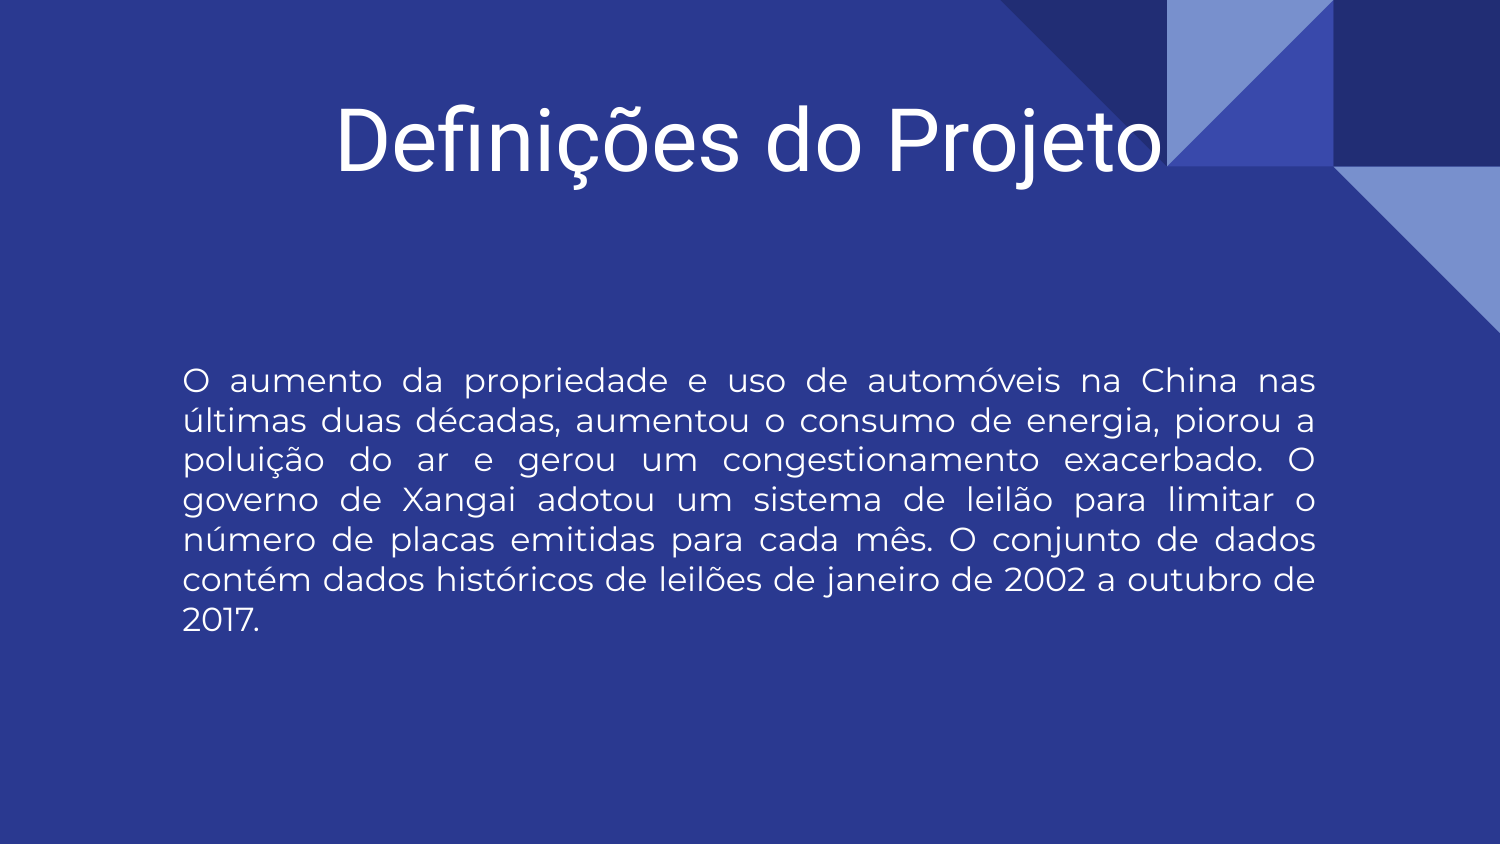

# Definições do Projeto
O aumento da propriedade e uso de automóveis na China nas últimas duas décadas, aumentou o consumo de energia, piorou a poluição do ar e gerou um congestionamento exacerbado. O governo de Xangai adotou um sistema de leilão para limitar o número de placas emitidas para cada mês. O conjunto de dados contém dados históricos de leilões de janeiro de 2002 a outubro de 2017.